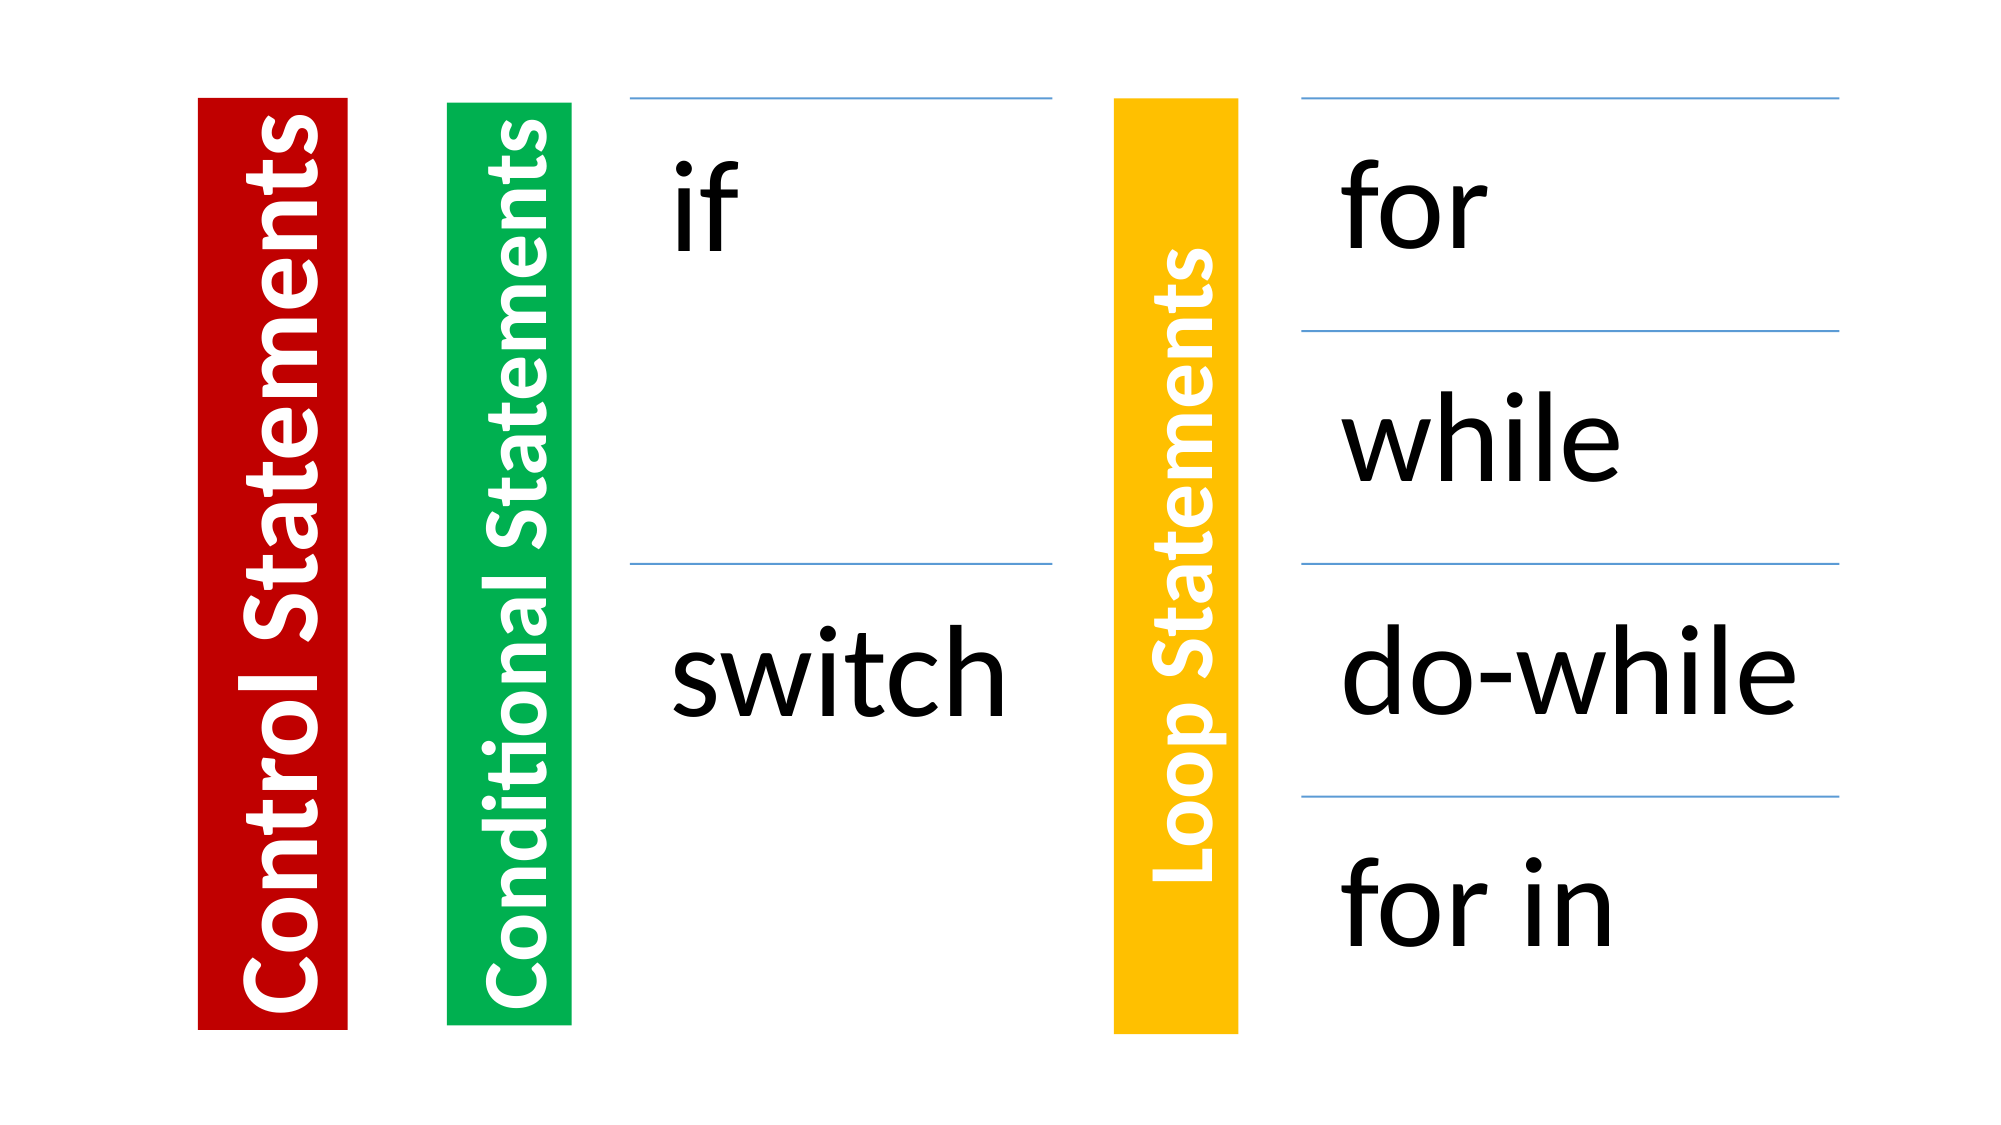

if
switch
for
while
do-while
for in
Control Statements
Conditional Statements
Loop Statements